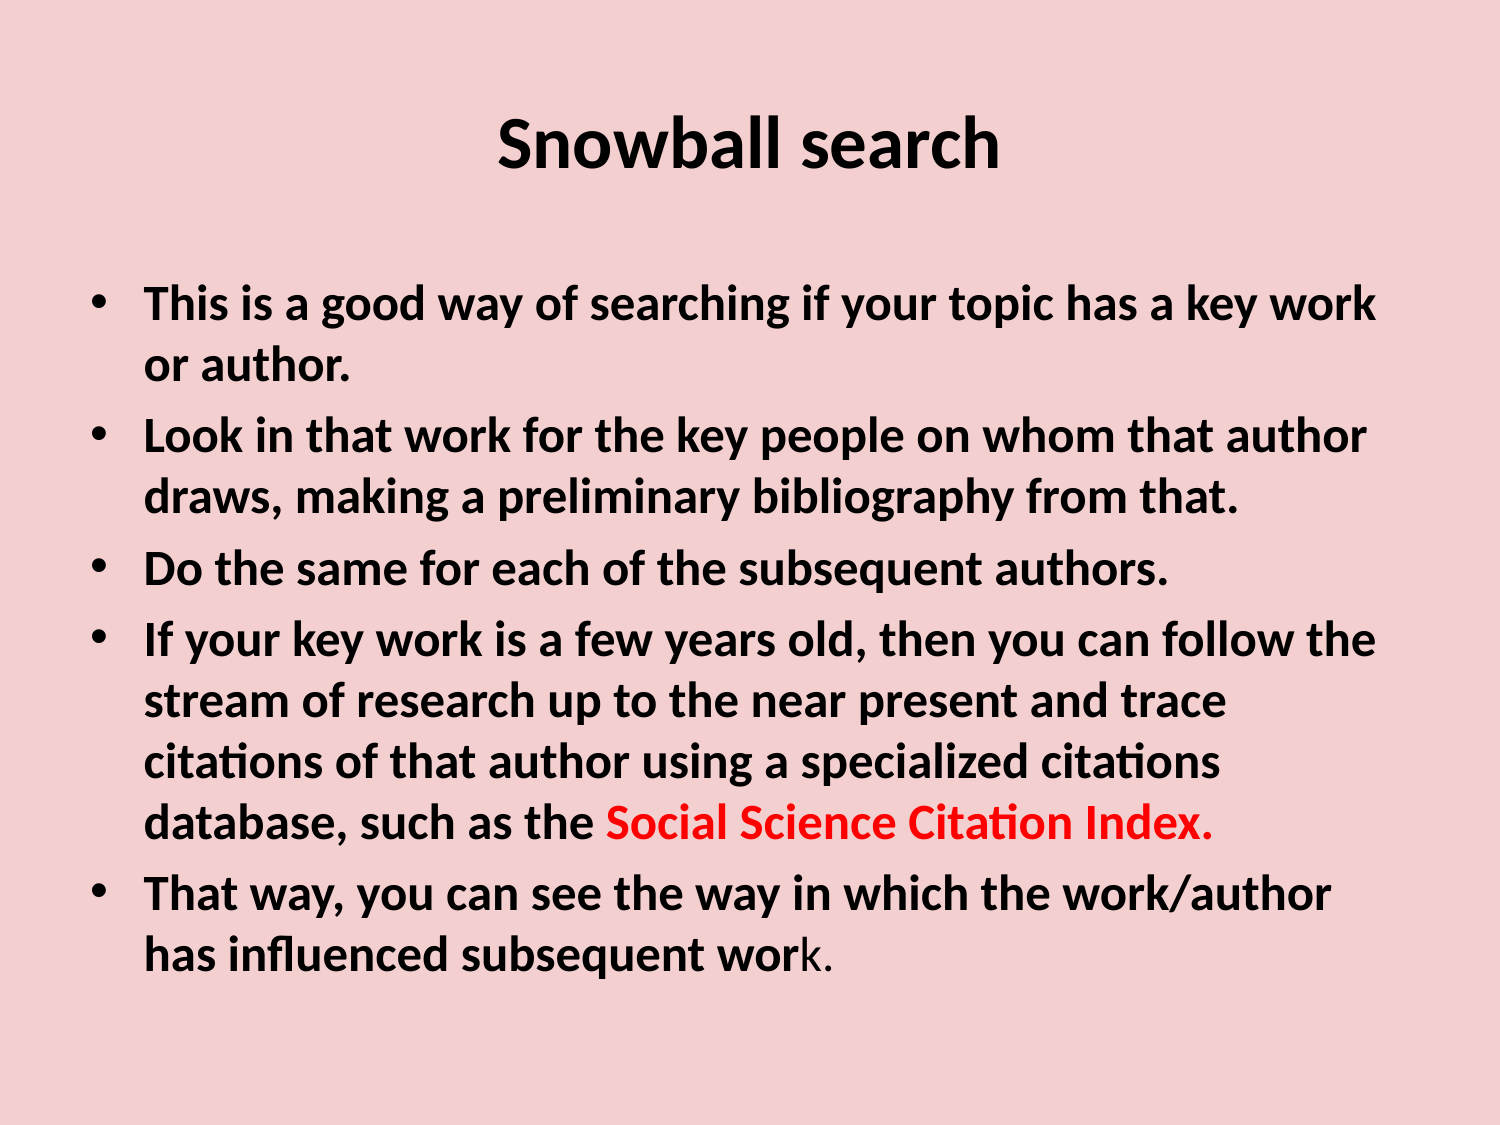

# Snowball search
This is a good way of searching if your topic has a key work or author.
Look in that work for the key people on whom that author draws, making a preliminary bibliography from that.
Do the same for each of the subsequent authors.
If your key work is a few years old, then you can follow the stream of research up to the near present and trace citations of that author using a specialized citations database, such as the Social Science Citation Index.
That way, you can see the way in which the work/author has influenced subsequent work.